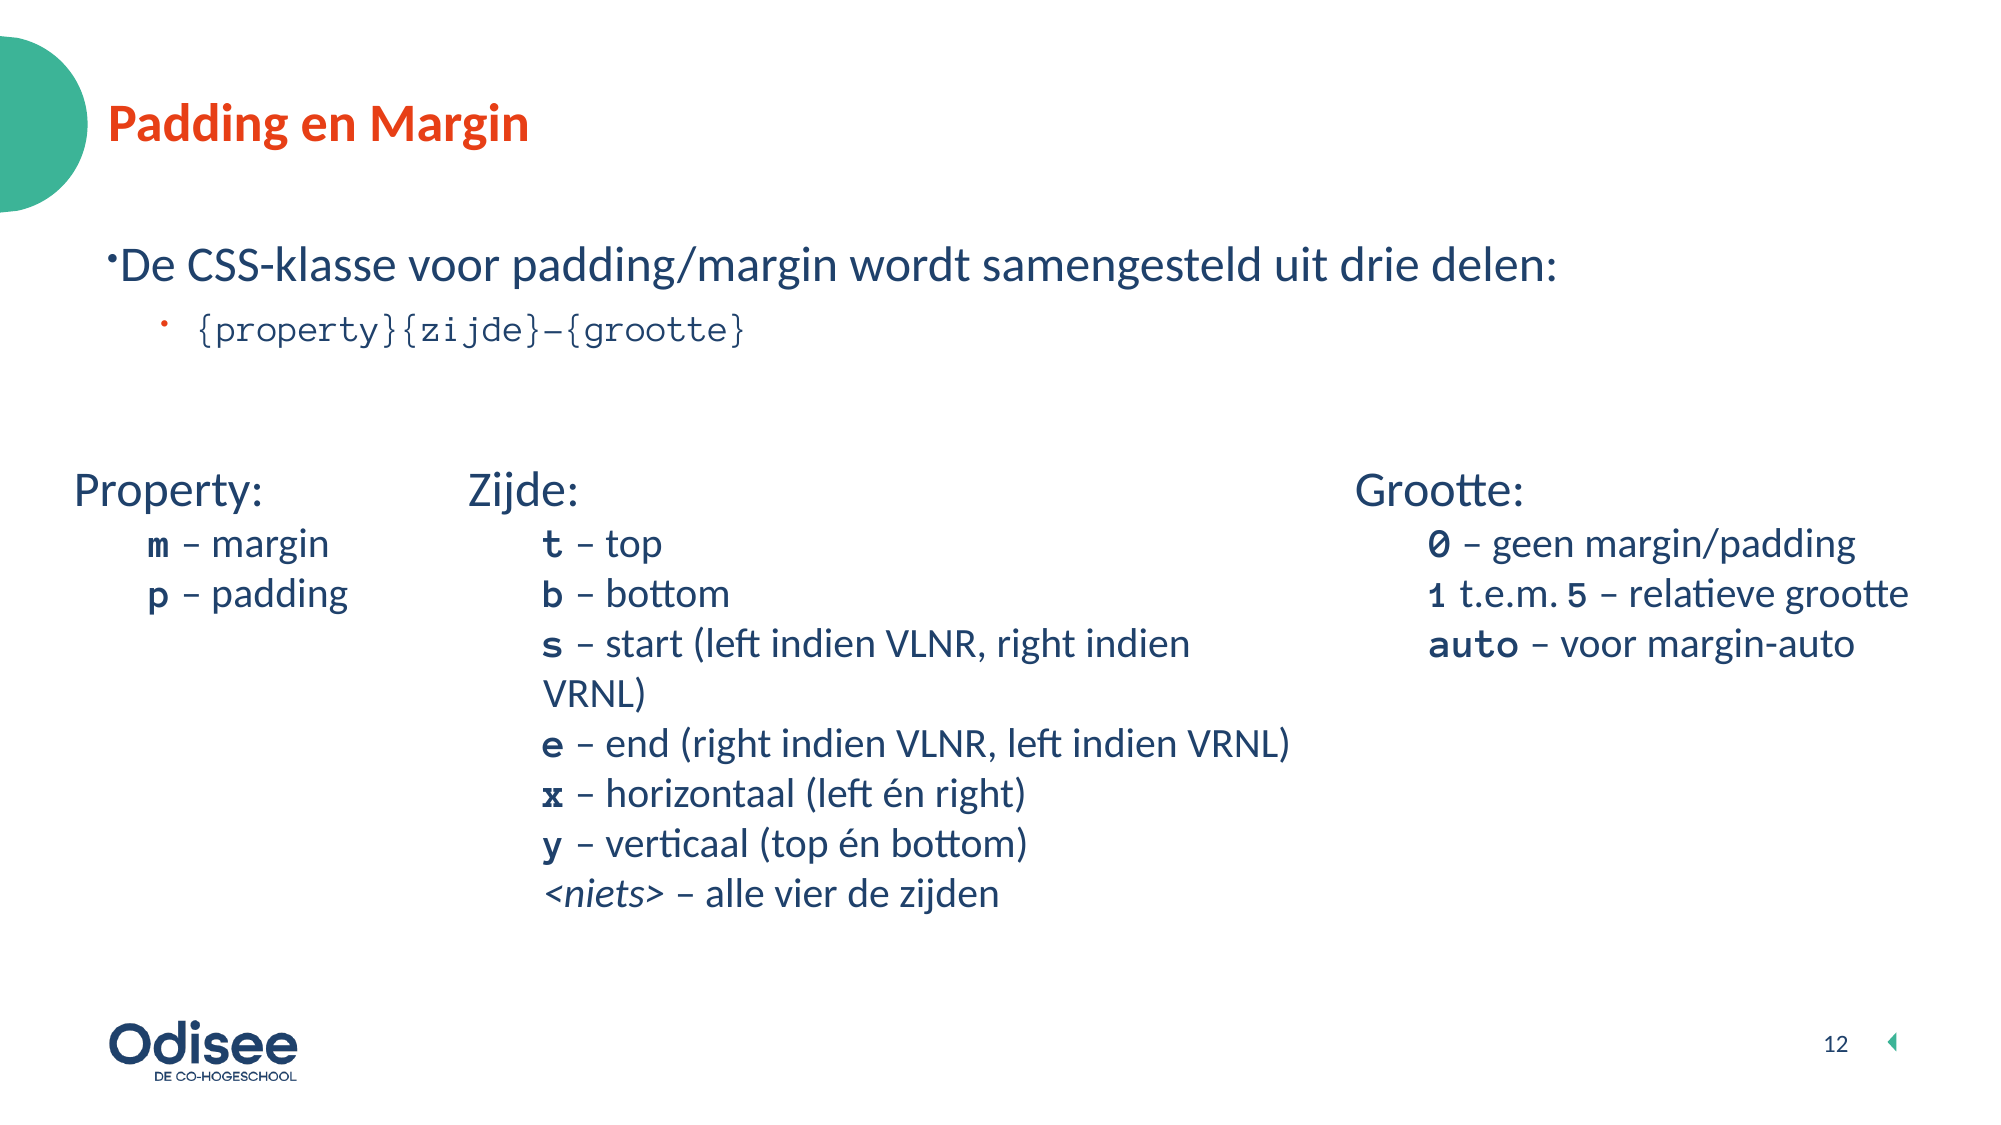

# Padding en Margin
De CSS-klasse voor padding/margin wordt samengesteld uit drie delen:
{property}{zijde}-{grootte}
Property:
m – margin
p – padding
Zijde:
t – top
b – bottom
s – start (left indien VLNR, right indien VRNL)
e – end (right indien VLNR, left indien VRNL)
x – horizontaal (left én right)
y – verticaal (top én bottom)
<niets> – alle vier de zijden

Grootte:
0 – geen margin/padding
1 t.e.m. 5 – relatieve grootte
auto – voor margin-auto

12